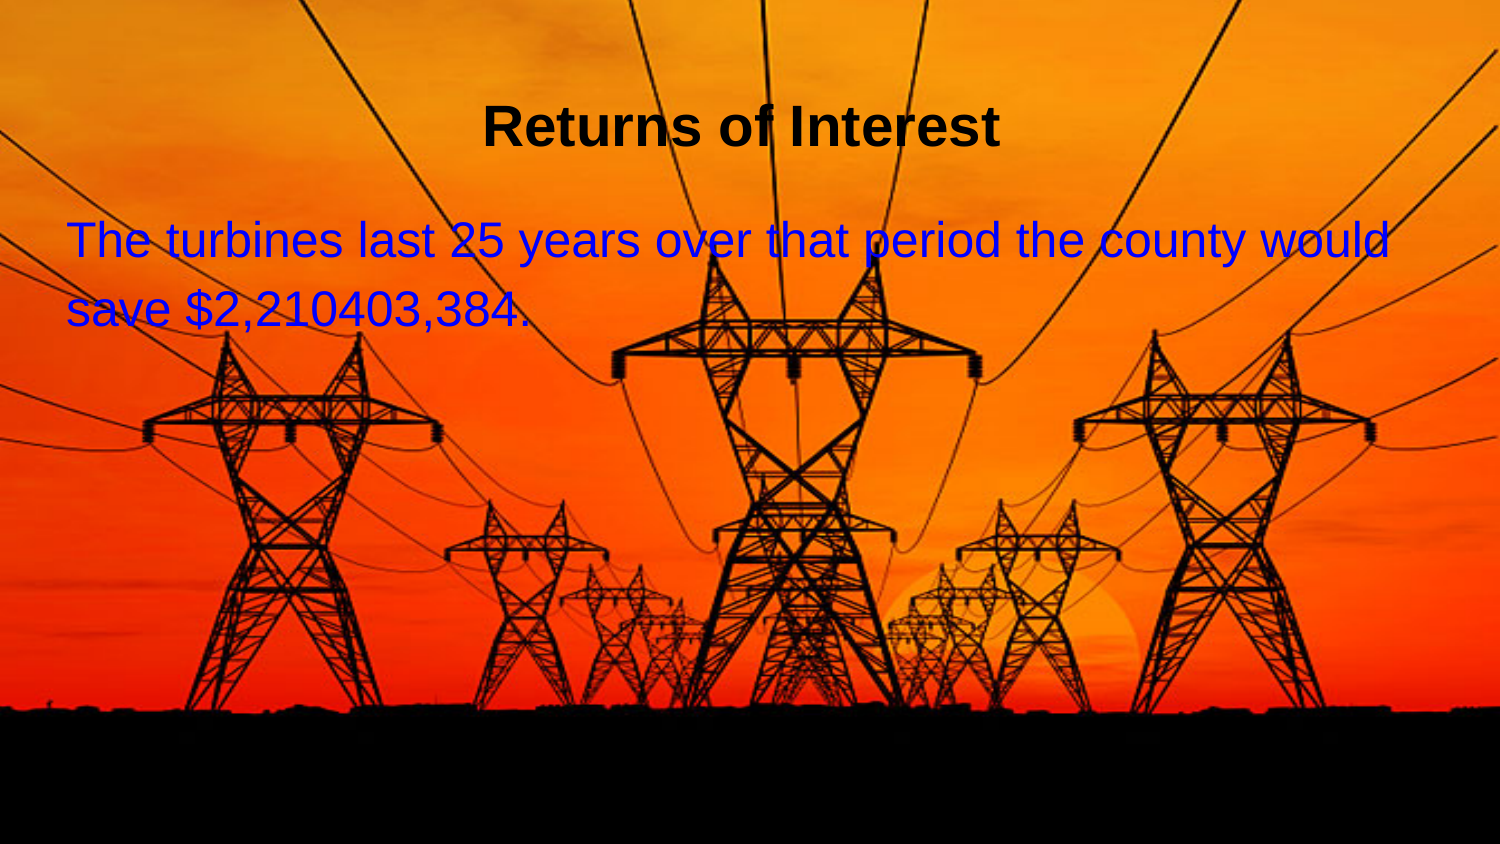

# Returns of Interest
The turbines last 25 years over that period the county would save $2,210403,384.